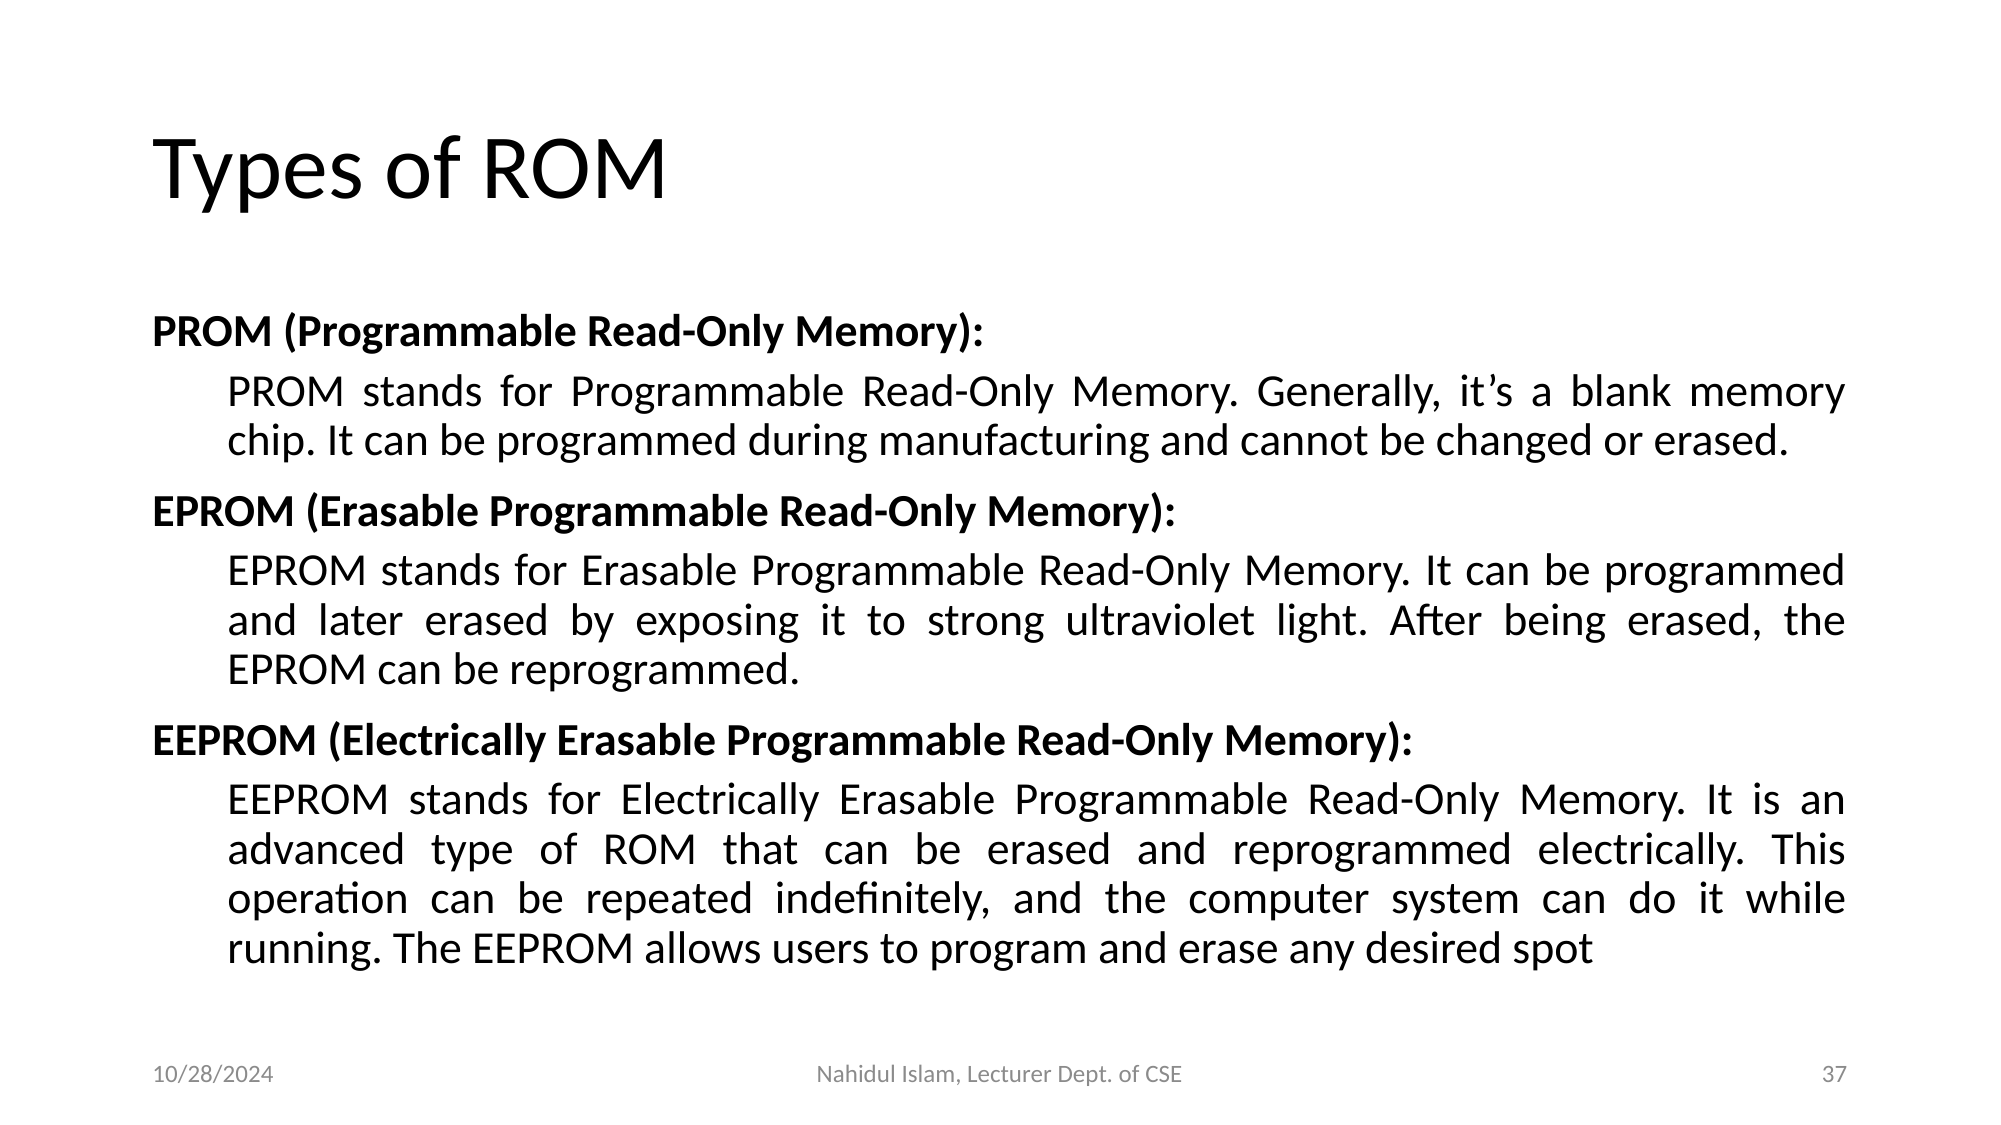

# Types of ROM
PROM (Programmable Read-Only Memory):
PROM stands for Programmable Read-Only Memory. Generally, it’s a blank memory chip. It can be programmed during manufacturing and cannot be changed or erased.
EPROM (Erasable Programmable Read-Only Memory):
EPROM stands for Erasable Programmable Read-Only Memory. It can be programmed and later erased by exposing it to strong ultraviolet light. After being erased, the EPROM can be reprogrammed.
EEPROM (Electrically Erasable Programmable Read-Only Memory):
EEPROM stands for Electrically Erasable Programmable Read-Only Memory. It is an advanced type of ROM that can be erased and reprogrammed electrically. This operation can be repeated indefinitely, and the computer system can do it while running. The EEPROM allows users to program and erase any desired spot

10/28/2024
Nahidul Islam, Lecturer Dept. of CSE
37